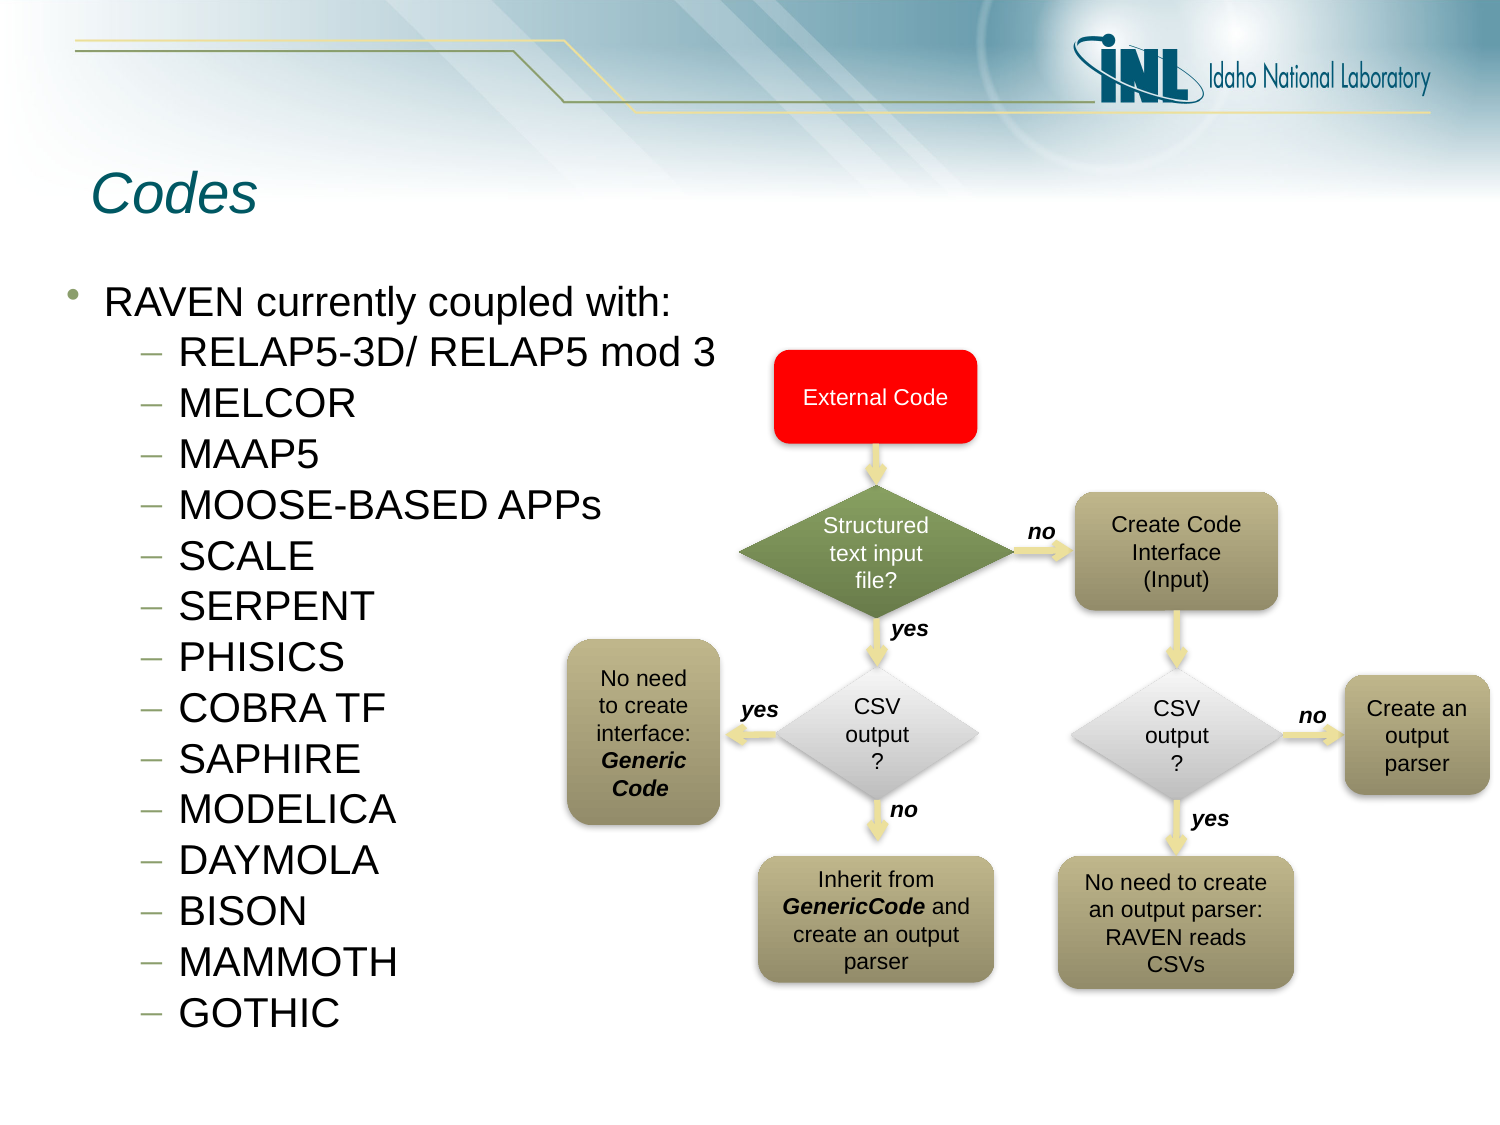

Codes
RAVEN currently coupled with:
RELAP5-3D/ RELAP5 mod 3
MELCOR
MAAP5
MOOSE-BASED APPs
SCALE
SERPENT
PHISICS
COBRA TF
SAPHIRE
MODELICA
DAYMOLA
BISON
MAMMOTH
GOTHIC

External Code
Structured text input file?
Create Code Interface (Input)
no
yes
No need to create interface: Generic Code
CSV output?
CSV output?
Create an output parser
yes
no
no
yes
Inherit from GenericCode and create an output parser
No need to create an output parser: RAVEN reads CSVs